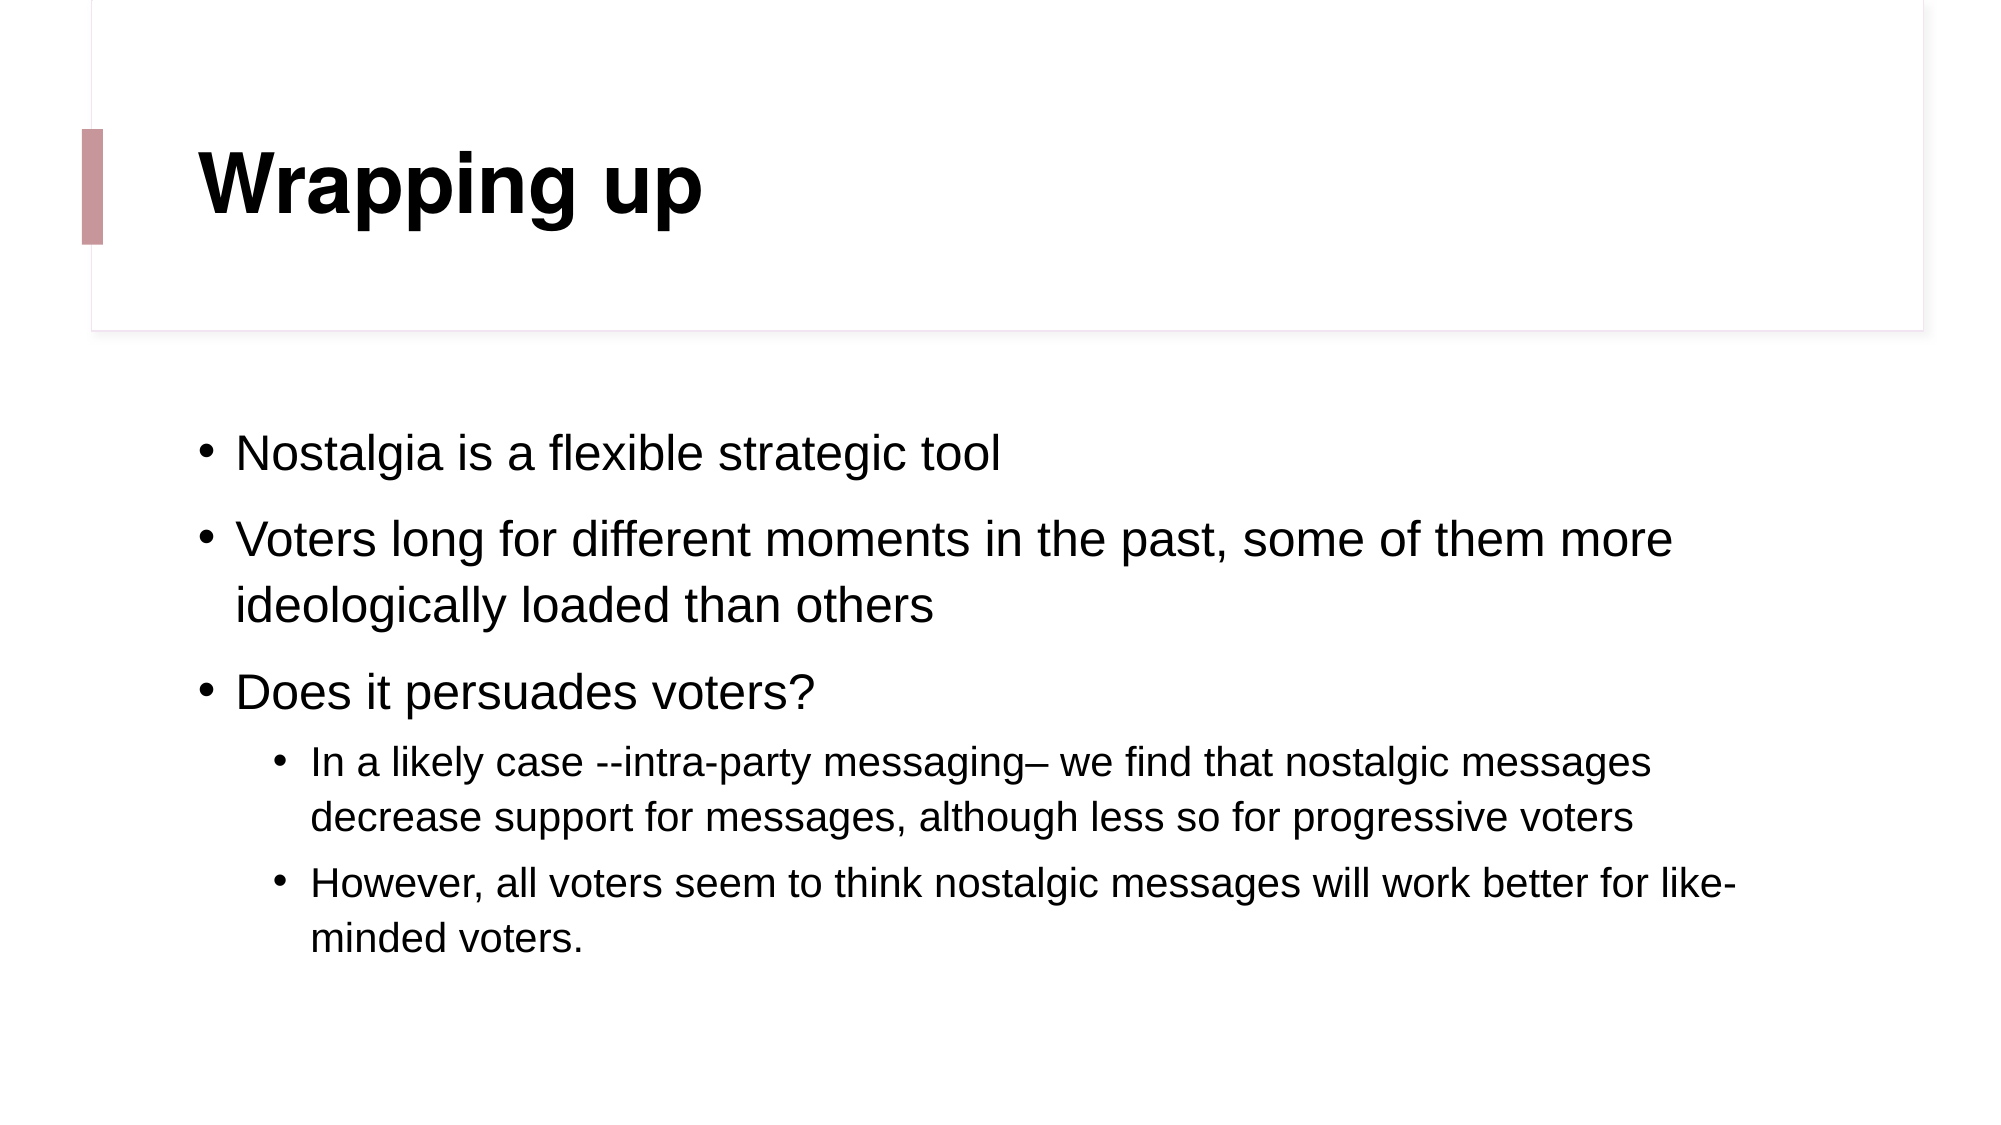

# Wrapping up
Nostalgia is a flexible strategic tool
Voters long for different moments in the past, some of them more ideologically loaded than others
Does it persuades voters?
In a likely case --intra-party messaging– we find that nostalgic messages decrease support for messages, although less so for progressive voters
However, all voters seem to think nostalgic messages will work better for like-minded voters.